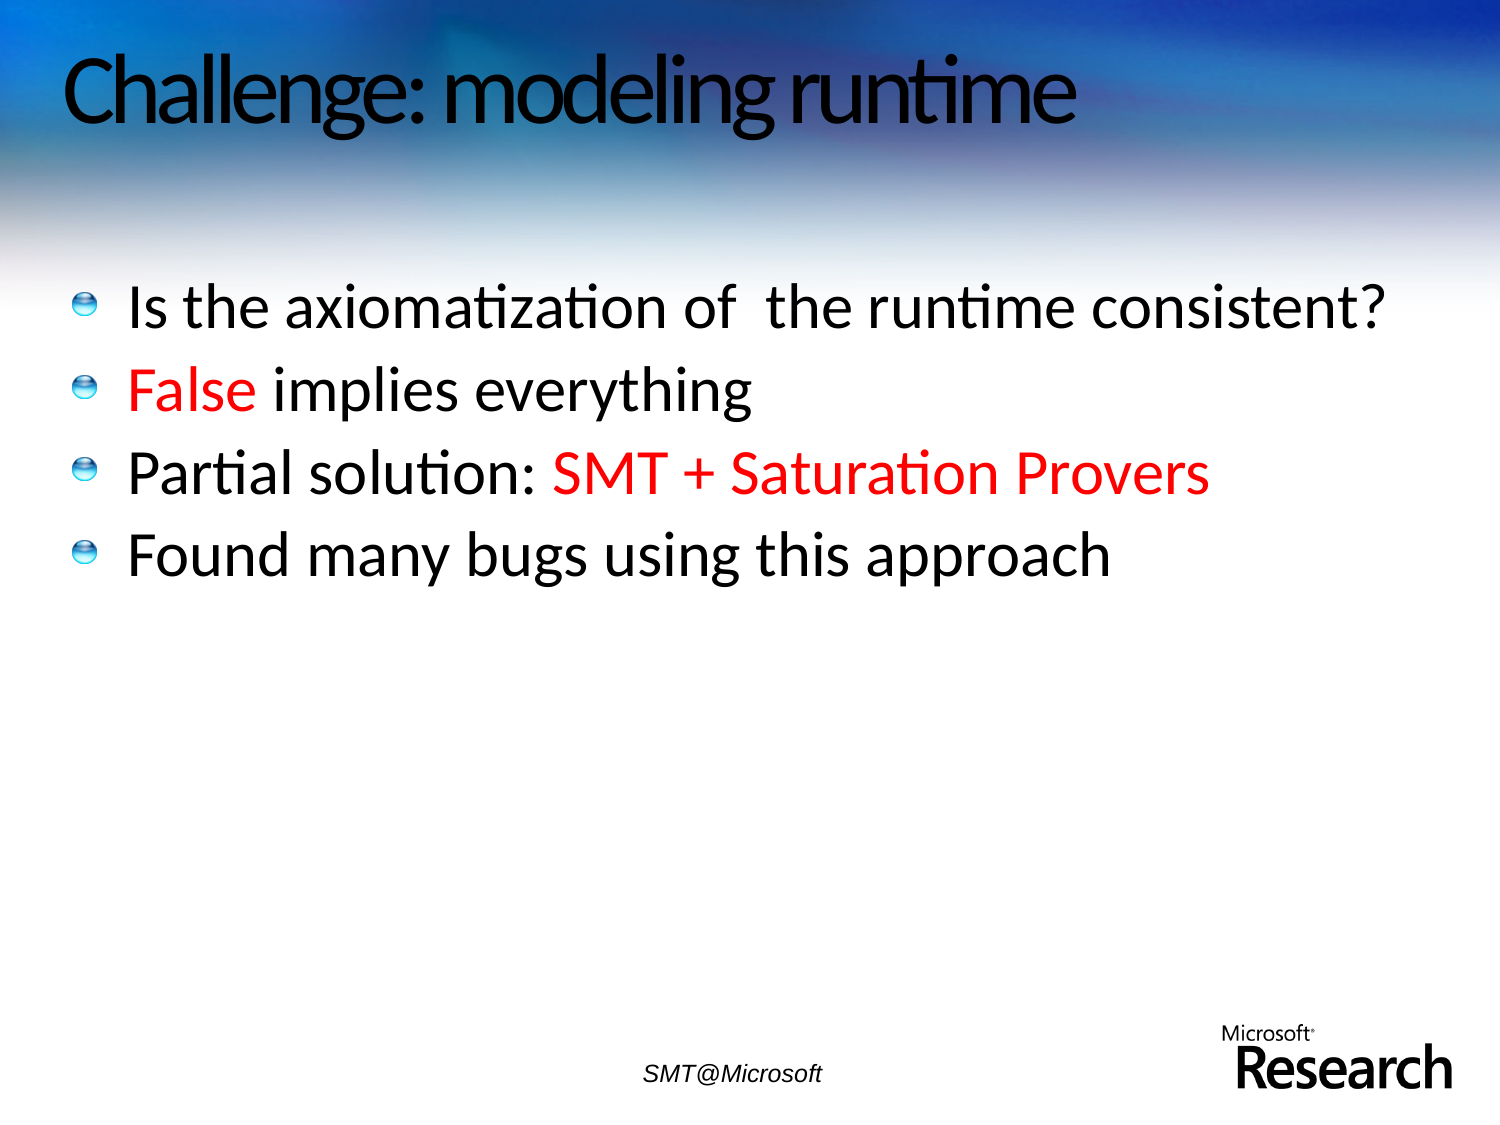

# Challenge: modeling runtime
Is the axiomatization of  the runtime consistent?
False implies everything
Partial solution: SMT + Saturation Provers
Found many bugs using this approach
SMT@Microsoft